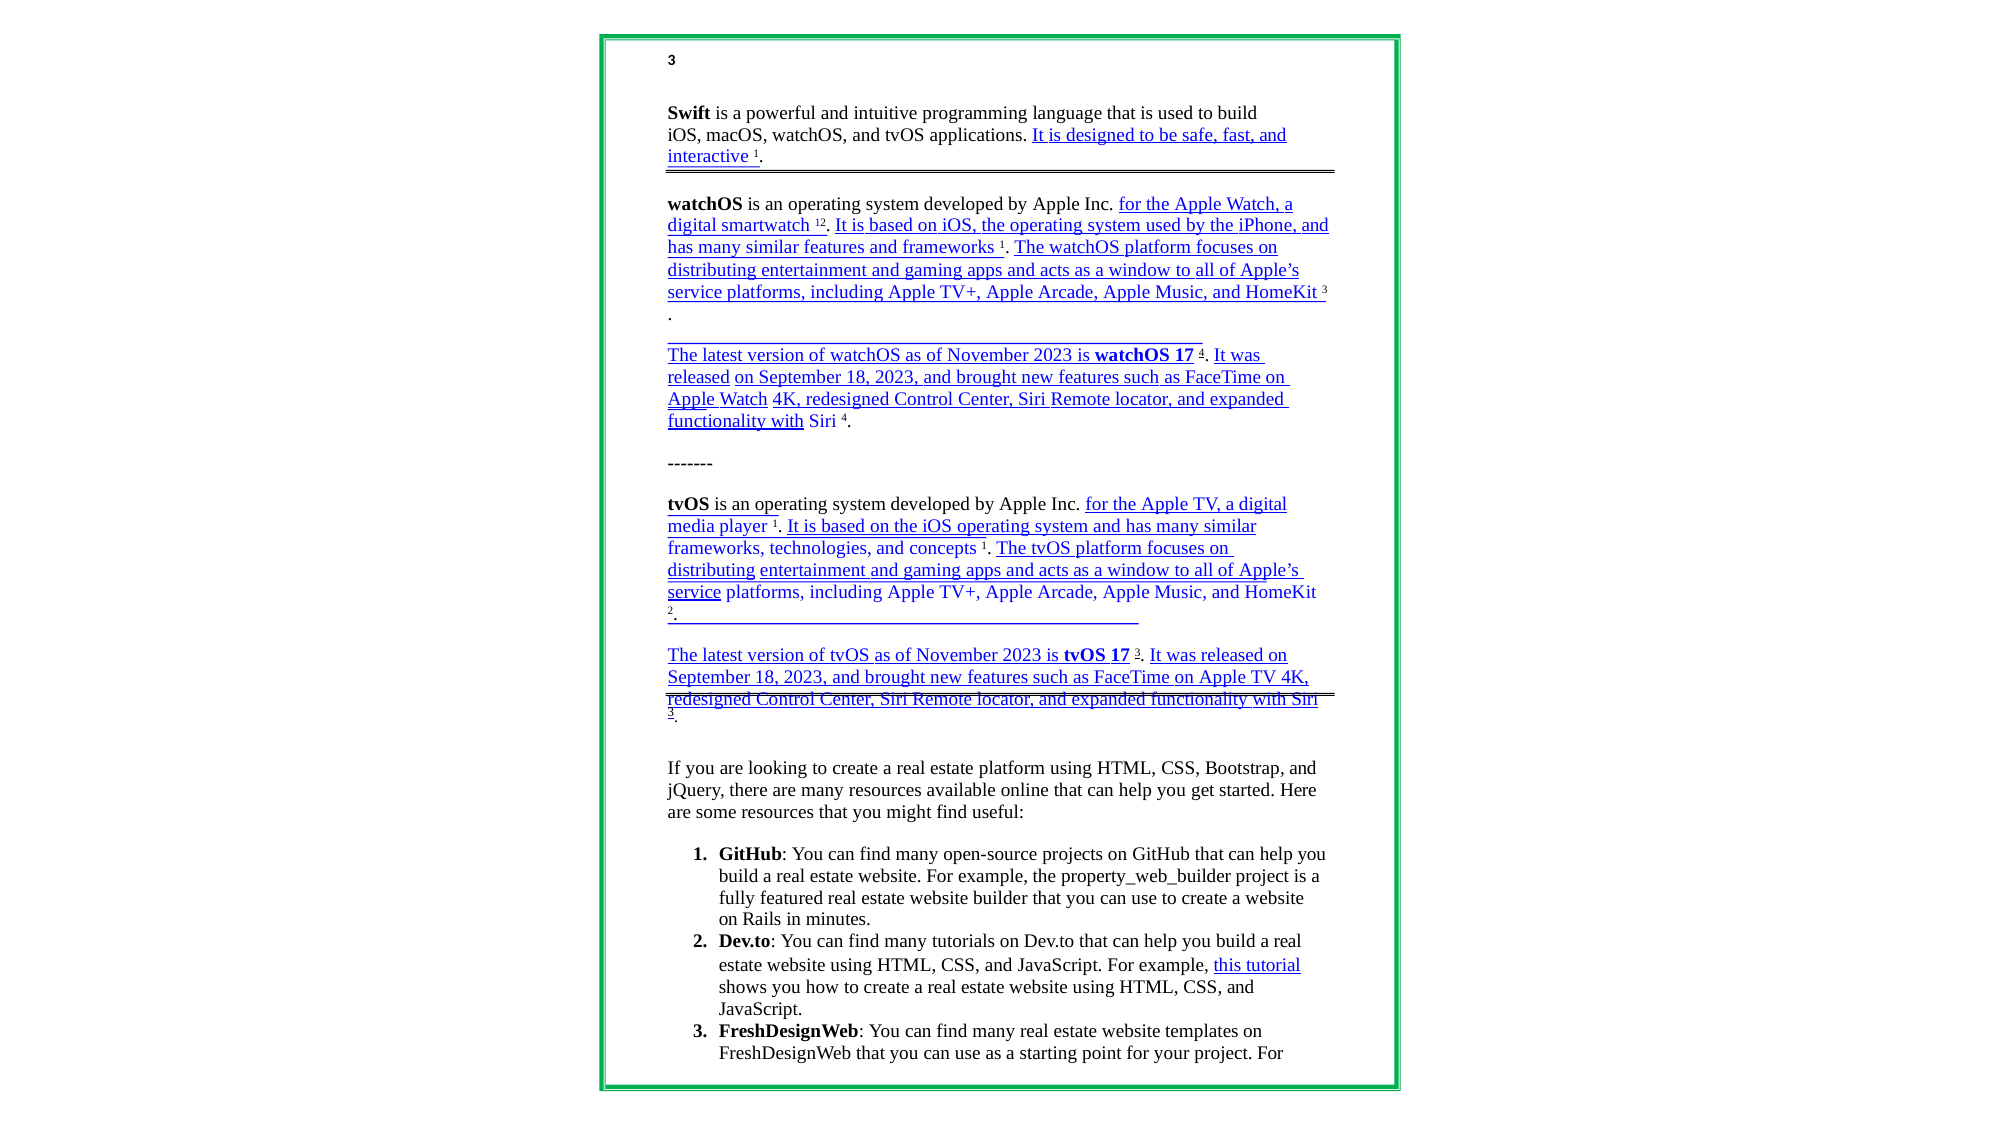

3

Swift is a powerful and intuitive programming language that is used to build iOS, macOS, watchOS, and tvOS applications. It is designed to be safe, fast, and interactive 1.

watchOS is an operating system developed by Apple Inc. for the Apple Watch, a digital smartwatch 12. It is based on iOS, the operating system used by the iPhone, and has many similar features and frameworks 1. The watchOS platform focuses on
distributing entertainment and gaming apps and acts as a window to all of Apple’s service platforms, including Apple TV+, Apple Arcade, Apple Music, and HomeKit 3.
The latest version of watchOS as of November 2023 is watchOS 17 4. It was released on September 18, 2023, and brought new features such as FaceTime on Apple Watch 4K, redesigned Control Center, Siri Remote locator, and expanded functionality with Siri 4.
-------
tvOS is an operating system developed by Apple Inc. for the Apple TV, a digital media player 1. It is based on the iOS operating system and has many similar frameworks, technologies, and concepts 1. The tvOS platform focuses on distributing entertainment and gaming apps and acts as a window to all of Apple’s service platforms, including Apple TV+, Apple Arcade, Apple Music, and HomeKit 2.
The latest version of tvOS as of November 2023 is tvOS 17 3. It was released on September 18, 2023, and brought new features such as FaceTime on Apple TV 4K, redesigned Control Center, Siri Remote locator, and expanded functionality with Siri
3.

If you are looking to create a real estate platform using HTML, CSS, Bootstrap, and jQuery, there are many resources available online that can help you get started. Here are some resources that you might find useful:
GitHub: You can find many open-source projects on GitHub that can help you build a real estate website. For example, the property_web_builder project is a fully featured real estate website builder that you can use to create a website on Rails in minutes.
Dev.to: You can find many tutorials on Dev.to that can help you build a real
estate website using HTML, CSS, and JavaScript. For example, this tutorial shows you how to create a real estate website using HTML, CSS, and JavaScript.
FreshDesignWeb: You can find many real estate website templates on FreshDesignWeb that you can use as a starting point for your project. For

31